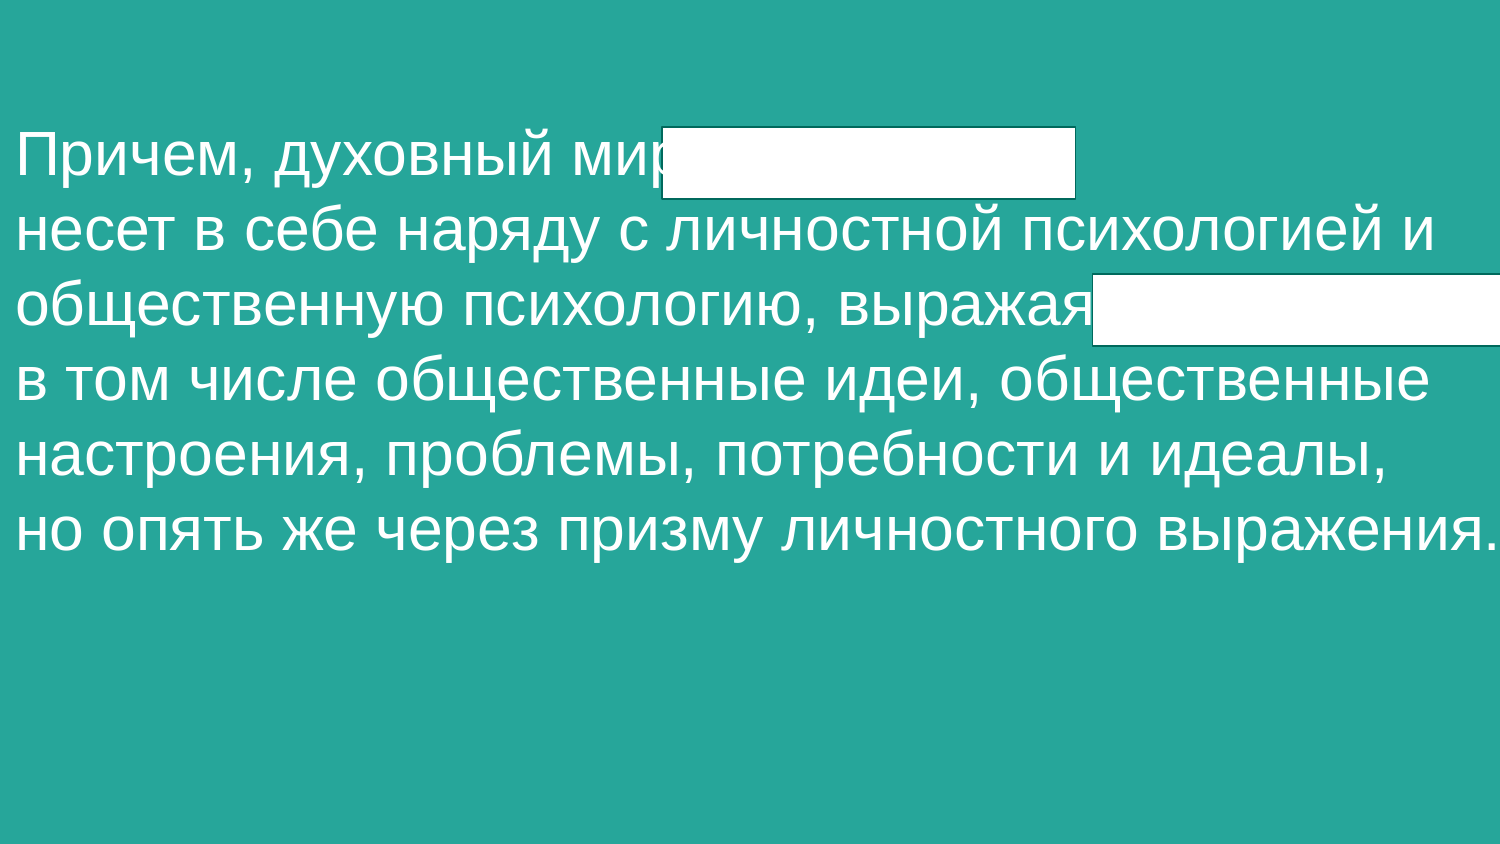

Причем, духовный мир игрока
несет в себе наряду с личностной психологией и общественную психологию, выражая в игре
в том числе общественные идеи, общественные
настроения, проблемы, потребности и идеалы,
но опять же через призму личностного выражения.